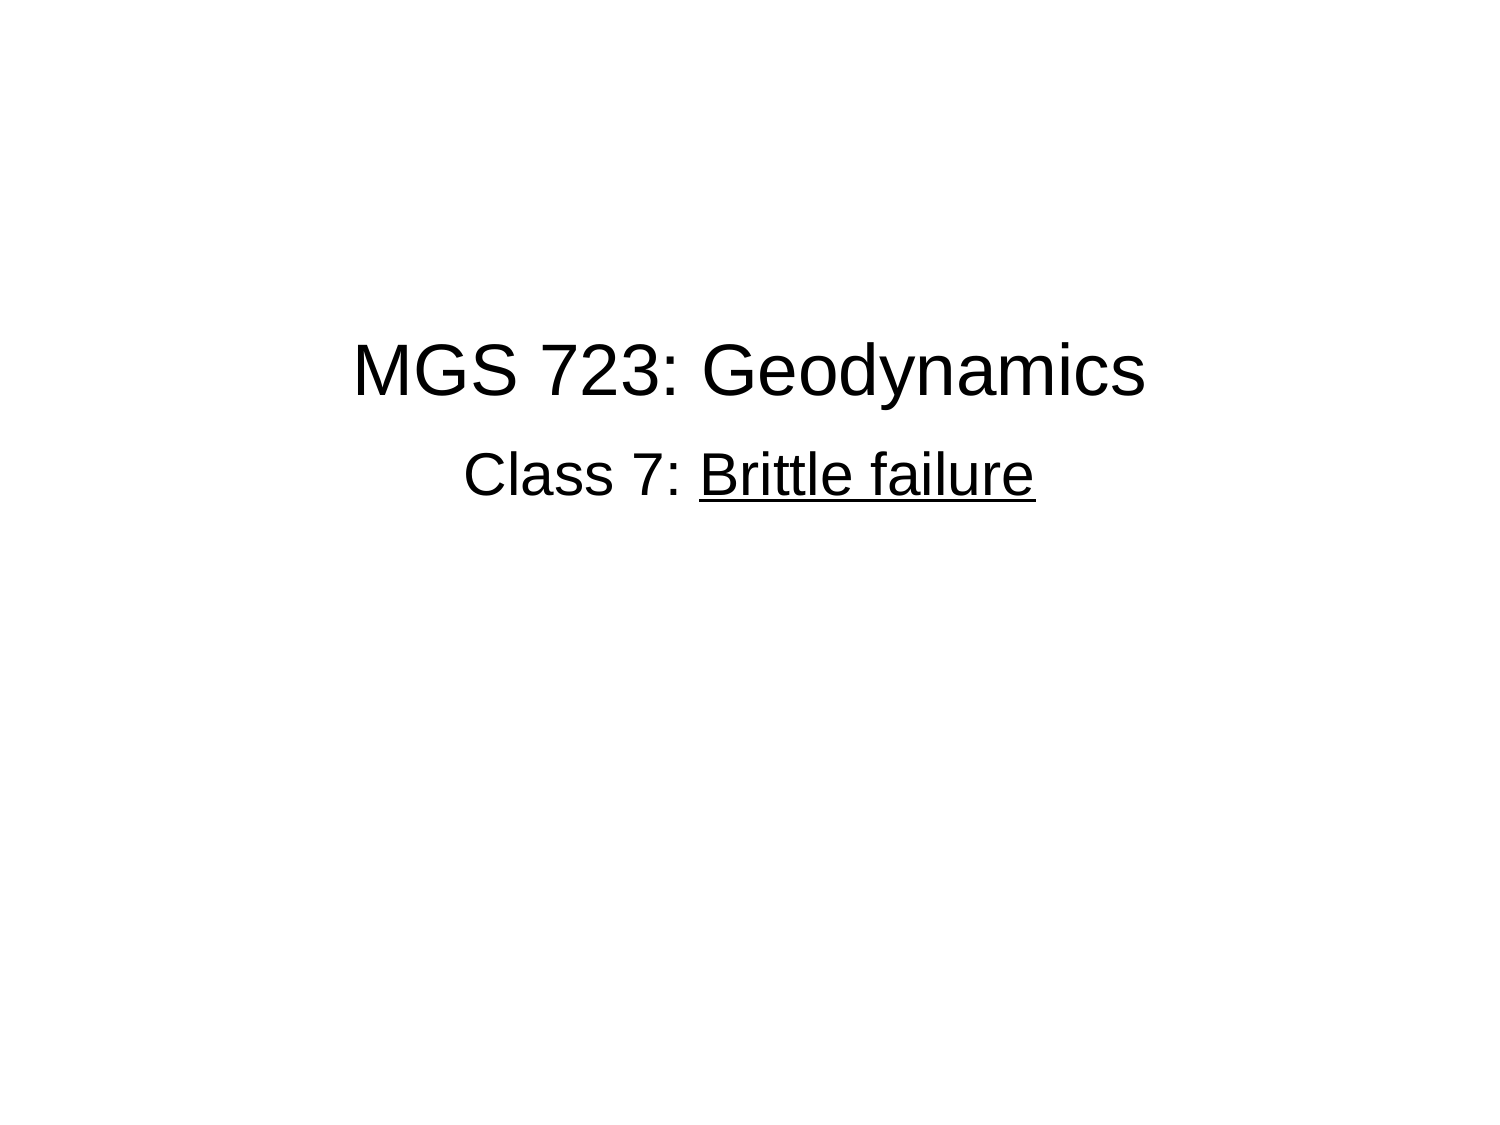

MGS 723: Geodynamics

Class 7: Brittle failure